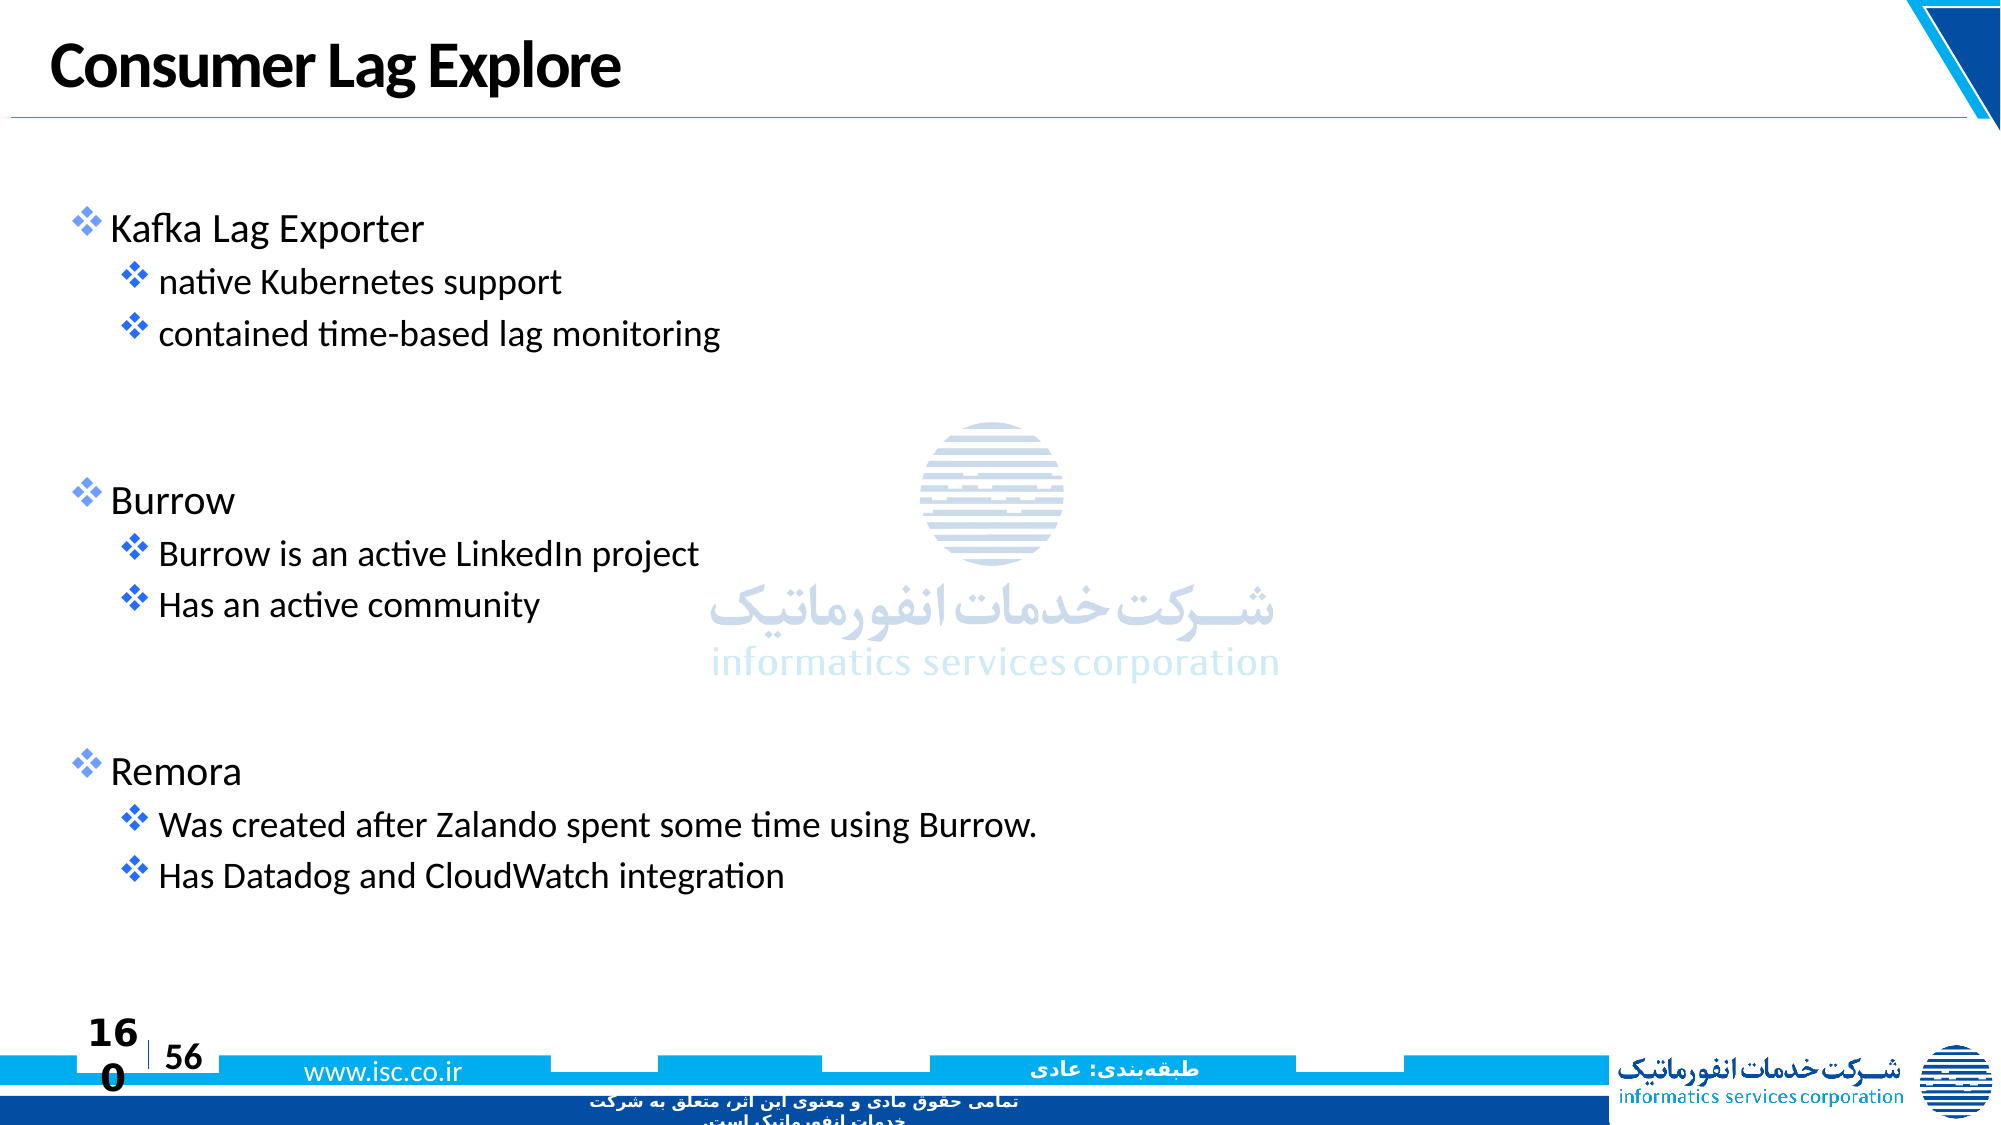

# Consumer Lag Explore

Kafka Lag Exporter
native Kubernetes support
contained time-based lag monitoring

Burrow
Burrow is an active LinkedIn project
Has an active community

Remora
Was created after Zalando spent some time using Burrow.
Has Datadog and CloudWatch integration